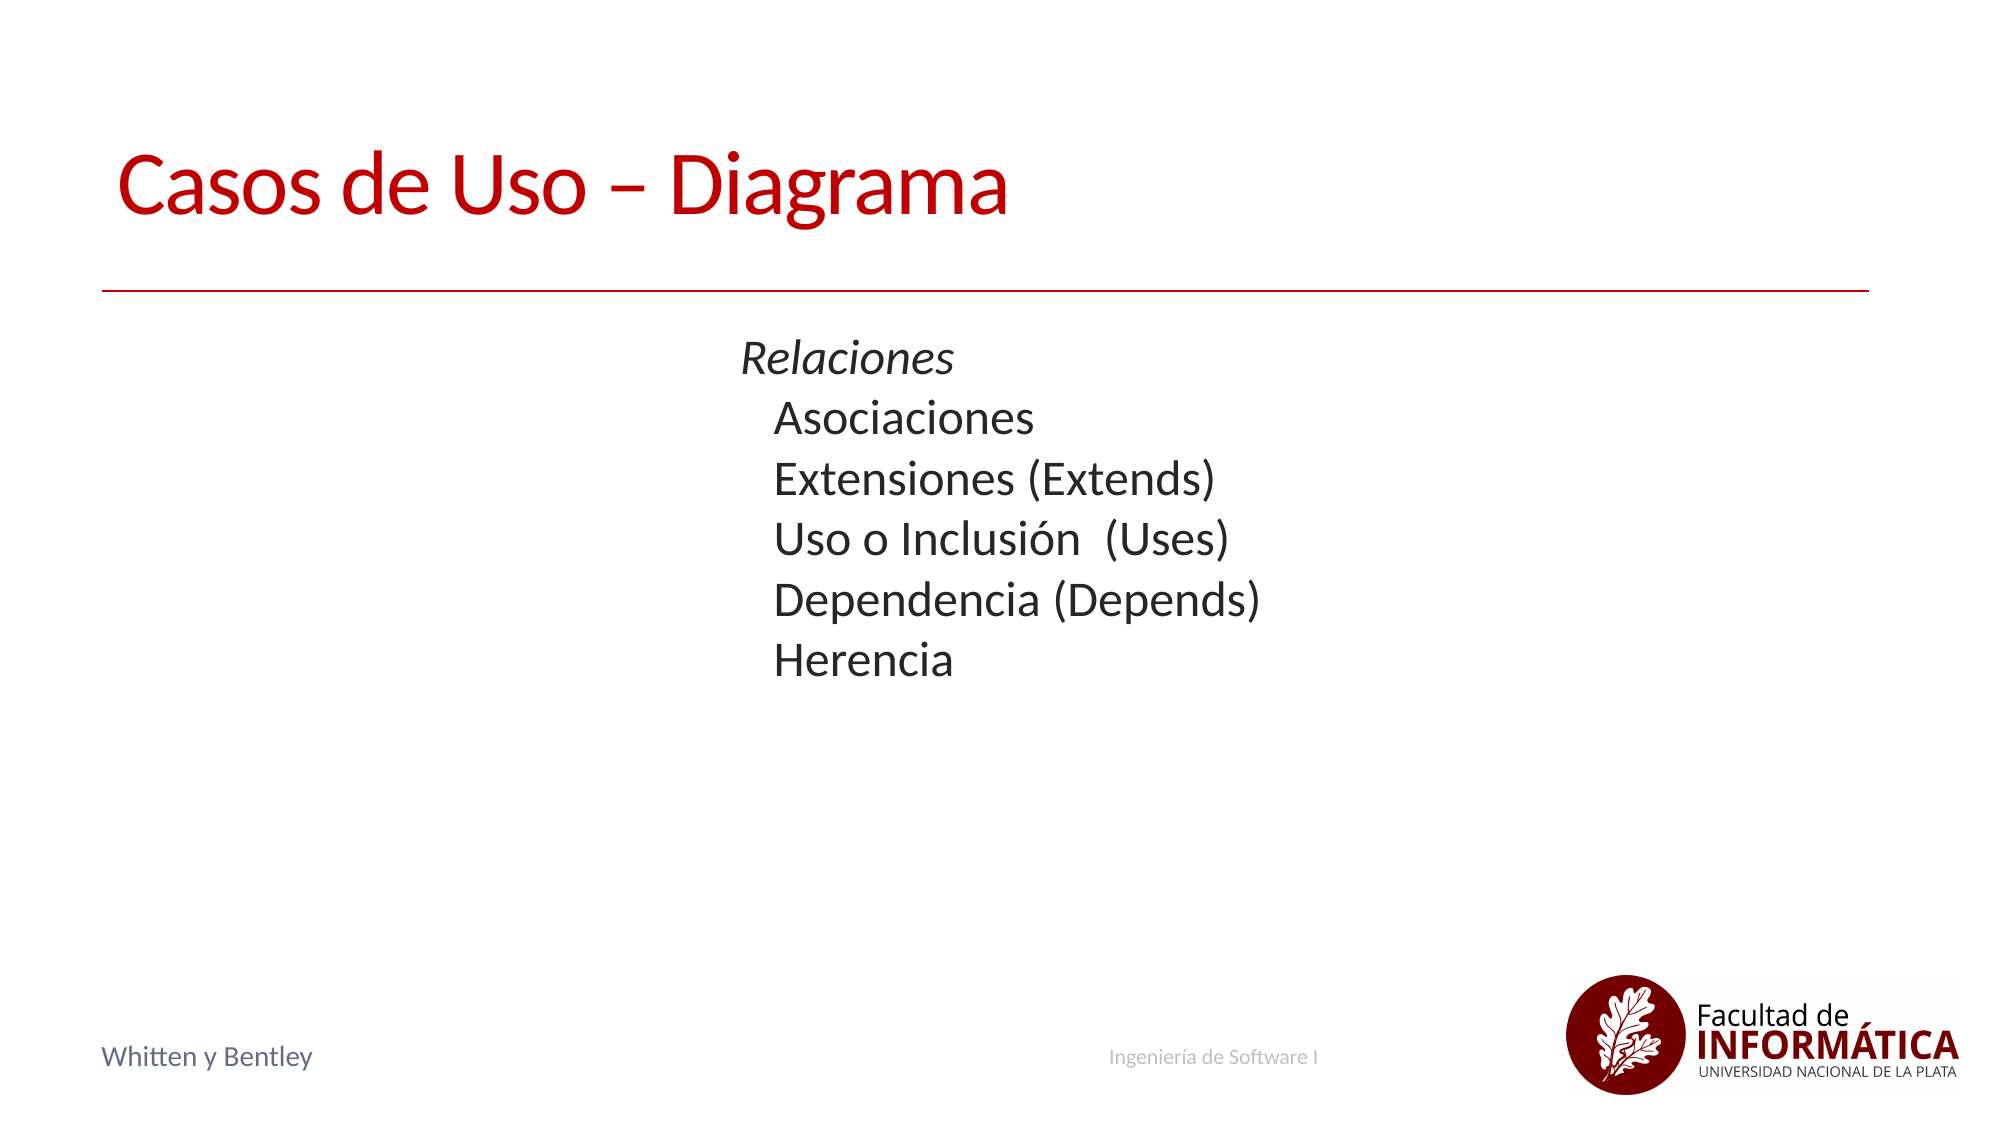

# Casos de Uso – Diagrama
Relaciones
Asociaciones
Extensiones (Extends)
Uso o Inclusión  (Uses)
Dependencia (Depends)
Herencia

9
Ingeniería de Software I
Whitten y Bentley